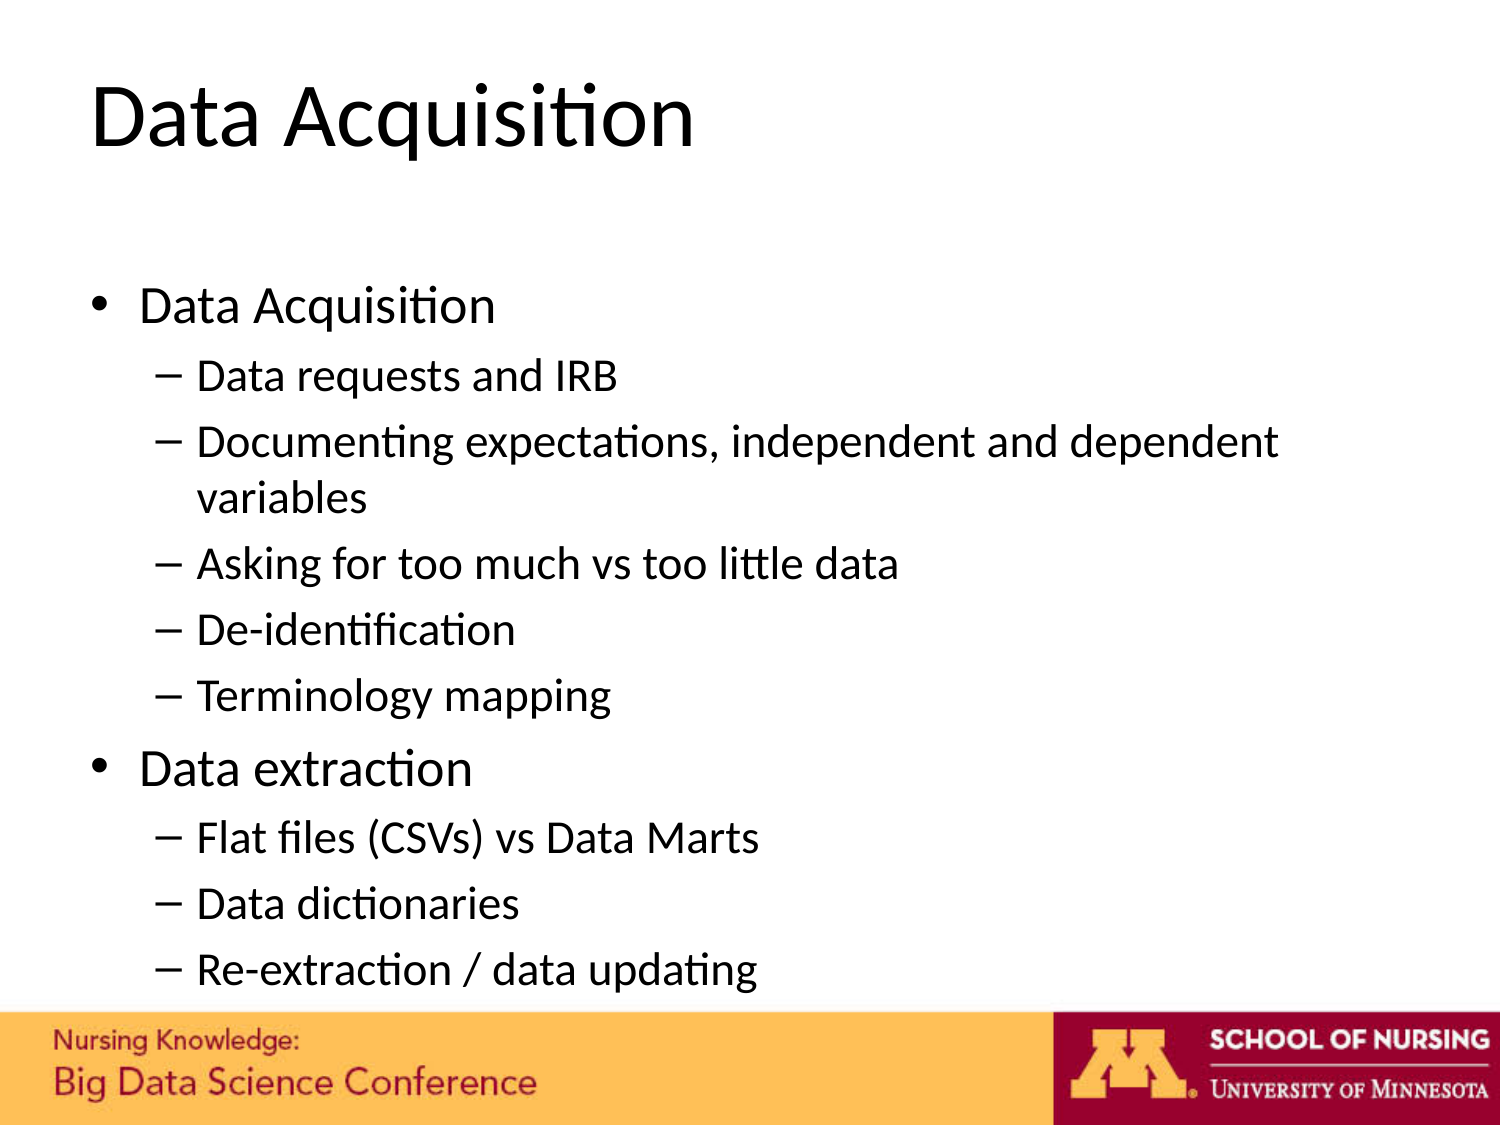

# Data Acquisition
Data Acquisition
Data requests and IRB
Documenting expectations, independent and dependent variables
Asking for too much vs too little data
De-identification
Terminology mapping
Data extraction
Flat files (CSVs) vs Data Marts
Data dictionaries
Re-extraction / data updating